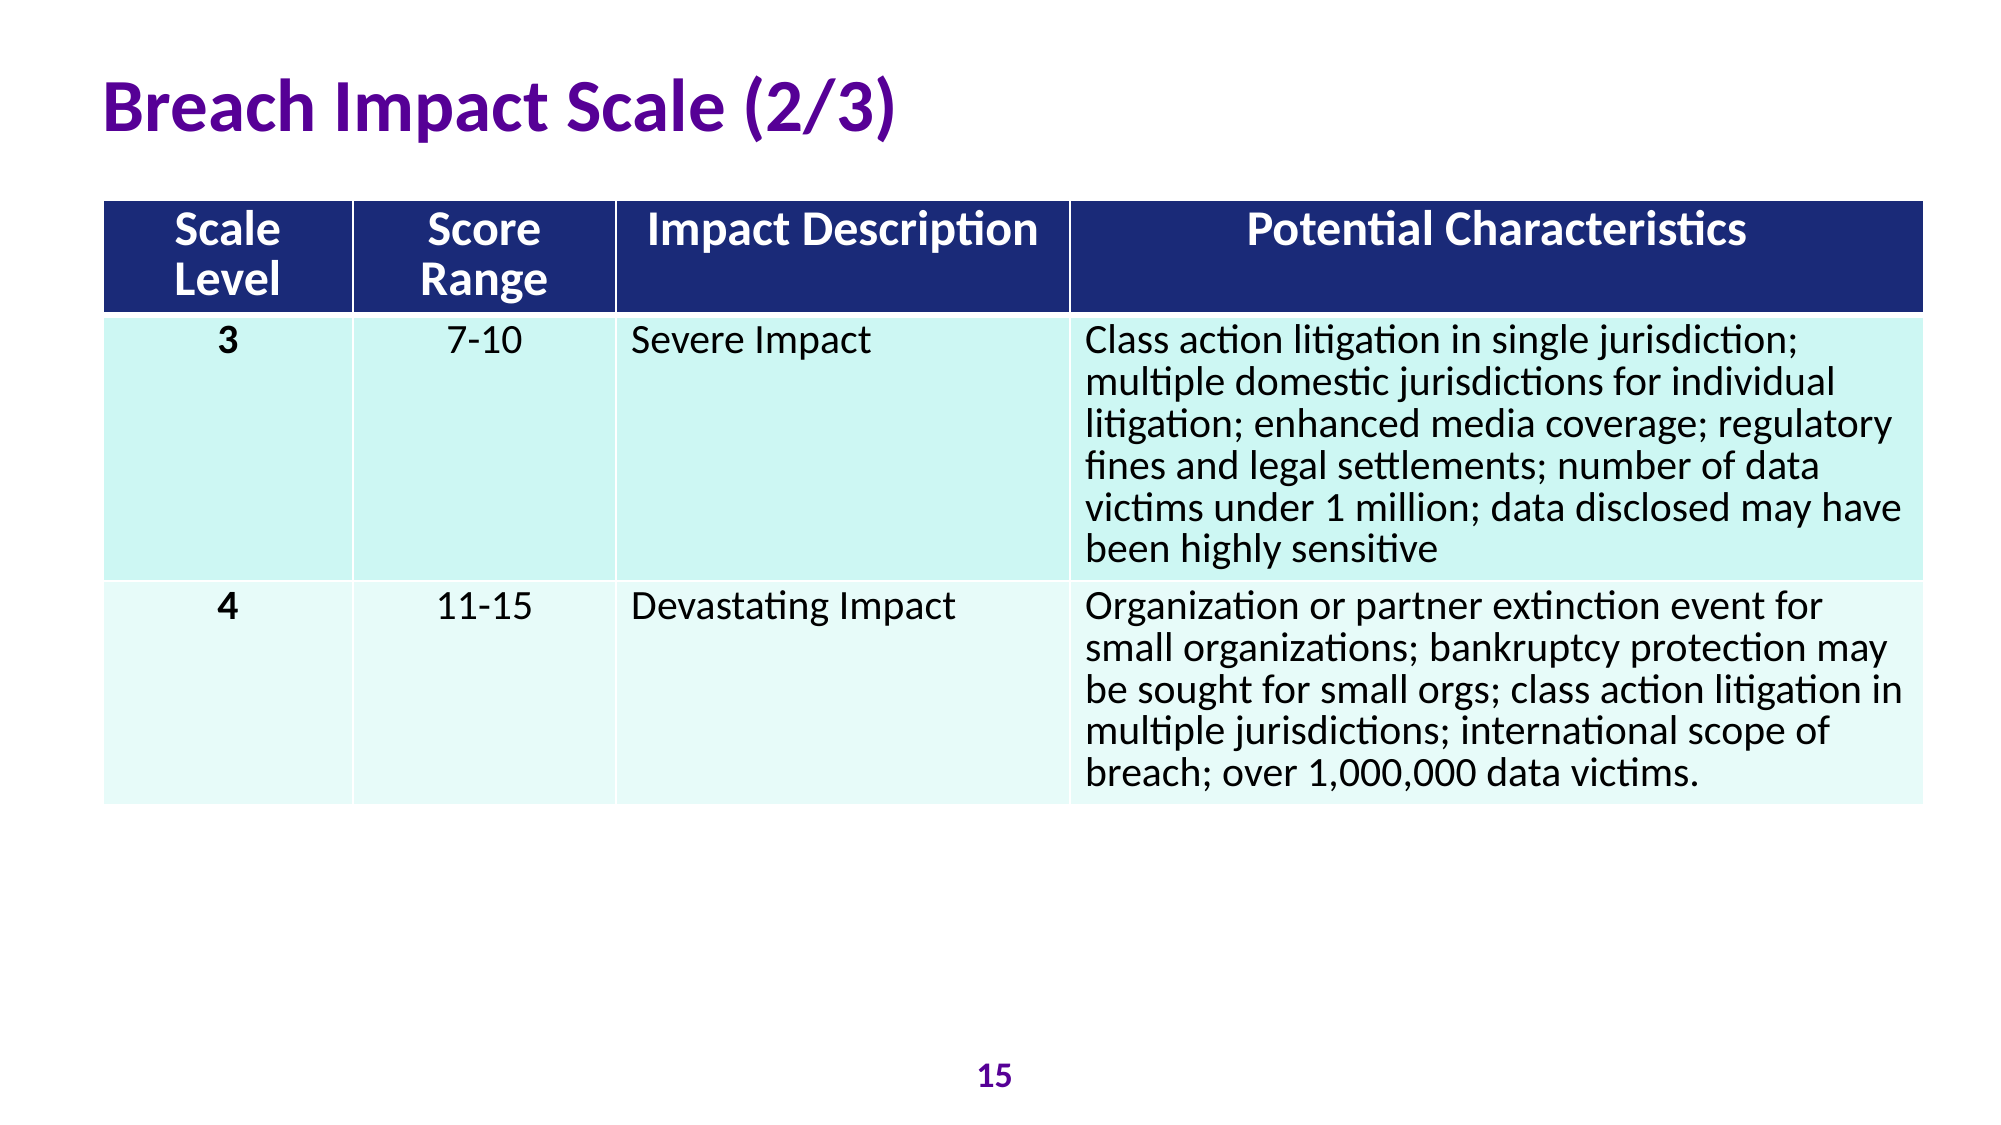

# Breach Impact Scale (2/3)
| Scale Level | Score Range | Impact Description | Potential Characteristics |
| --- | --- | --- | --- |
| 3 | 7-10 | Severe Impact | Class action litigation in single jurisdiction; multiple domestic jurisdictions for individual litigation; enhanced media coverage; regulatory fines and legal settlements; number of data victims under 1 million; data disclosed may have been highly sensitive |
| 4 | 11-15 | Devastating Impact | Organization or partner extinction event for small organizations; bankruptcy protection may be sought for small orgs; class action litigation in multiple jurisdictions; international scope of breach; over 1,000,000 data victims. |
15